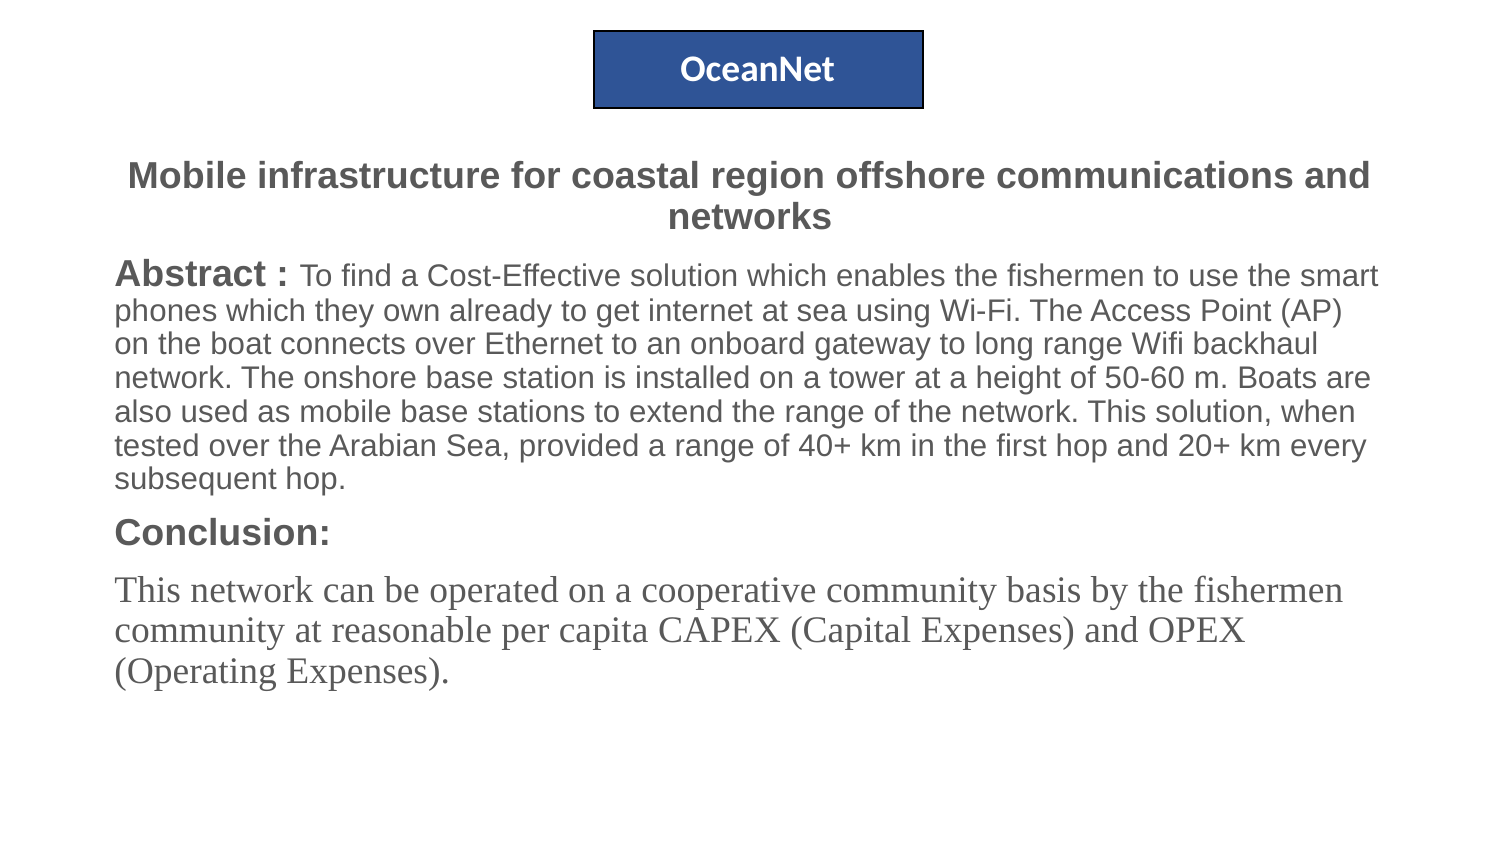

# OceanNet
Mobile infrastructure for coastal region offshore communications and networks
Abstract : To find a Cost-Effective solution which enables the fishermen to use the smart phones which they own already to get internet at sea using Wi-Fi. The Access Point (AP) on the boat connects over Ethernet to an onboard gateway to long range Wifi backhaul network. The onshore base station is installed on a tower at a height of 50-60 m. Boats are also used as mobile base stations to extend the range of the network. This solution, when tested over the Arabian Sea, provided a range of 40+ km in the first hop and 20+ km every subsequent hop.
Conclusion:
This network can be operated on a cooperative community basis by the fishermen community at reasonable per capita CAPEX (Capital Expenses) and OPEX (Operating Expenses).